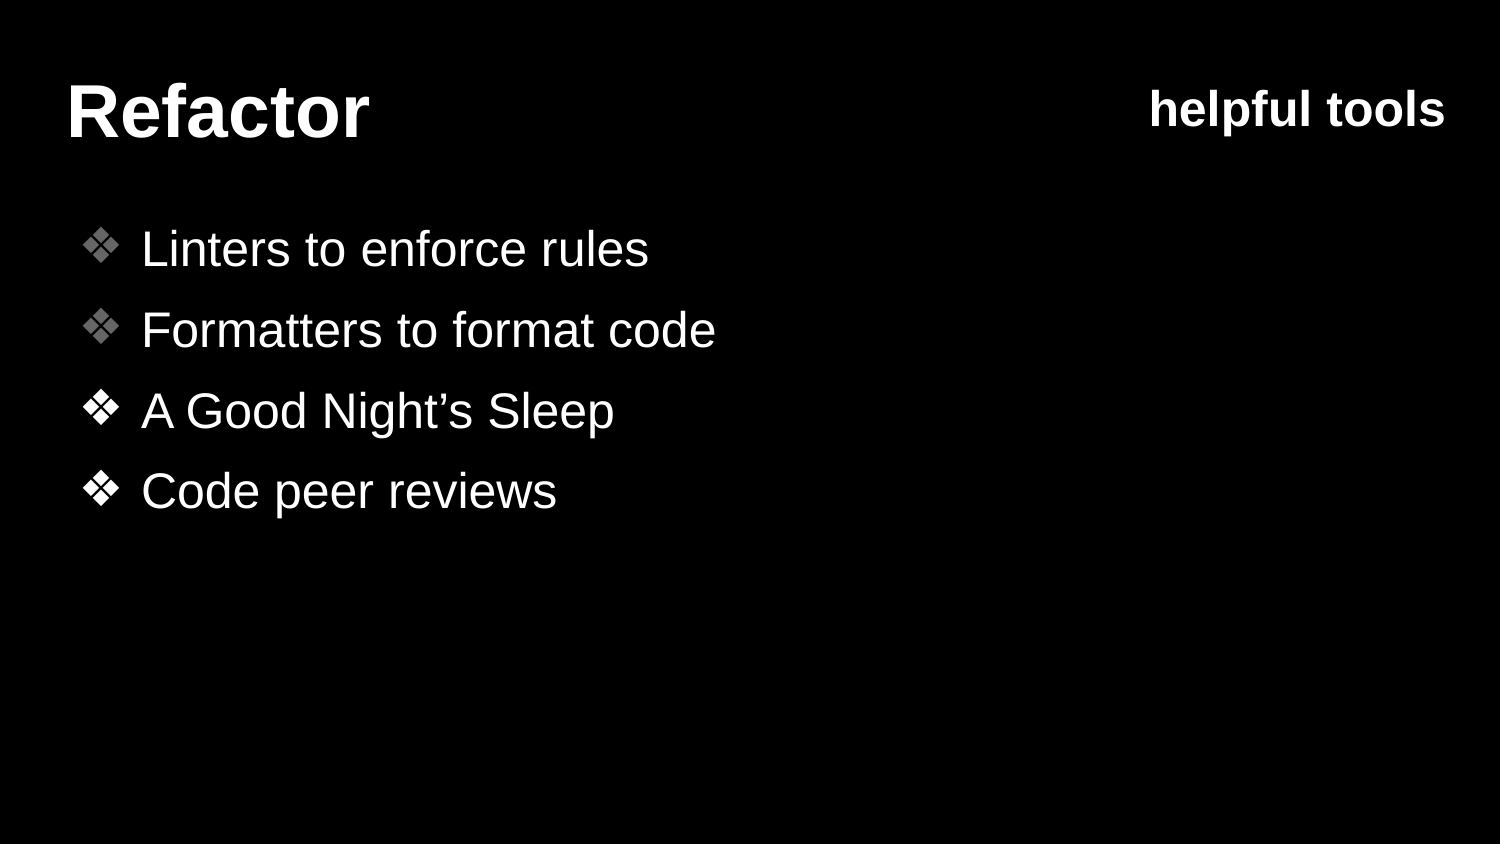

helpful tools
Refactor
Linters to enforce rules
Formatters to format code
A Good Night’s Sleep
Code peer reviews